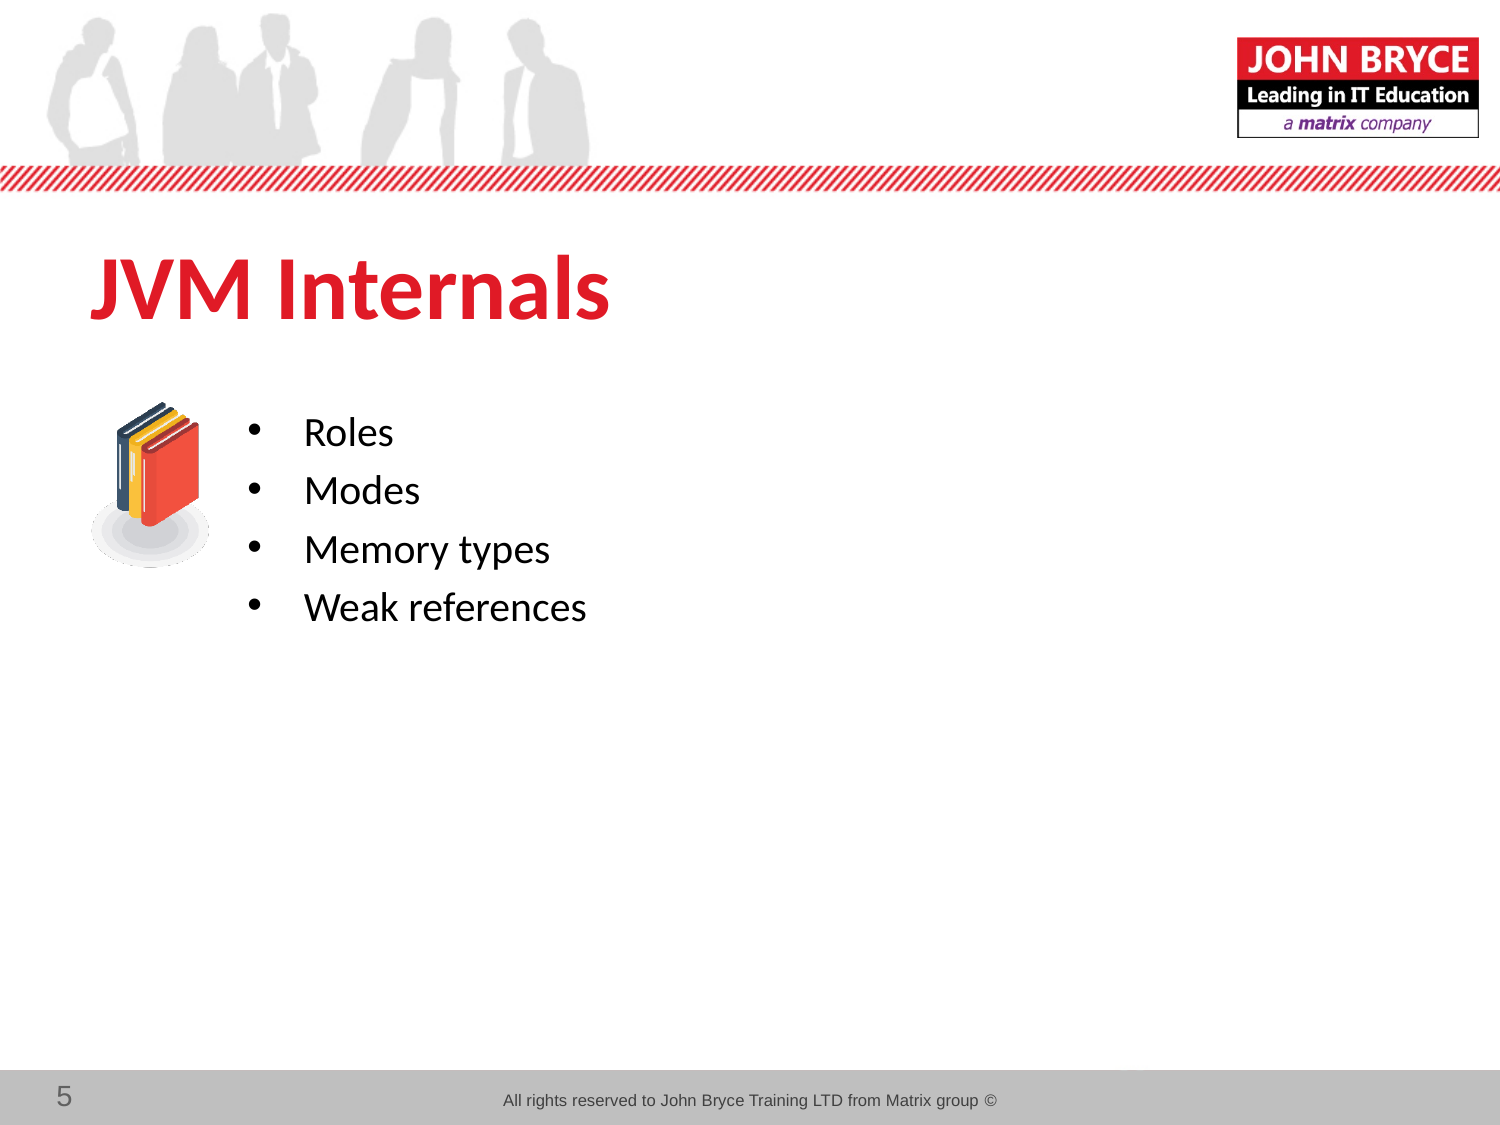

# JVM Internals
Roles
Modes
Memory types
Weak references